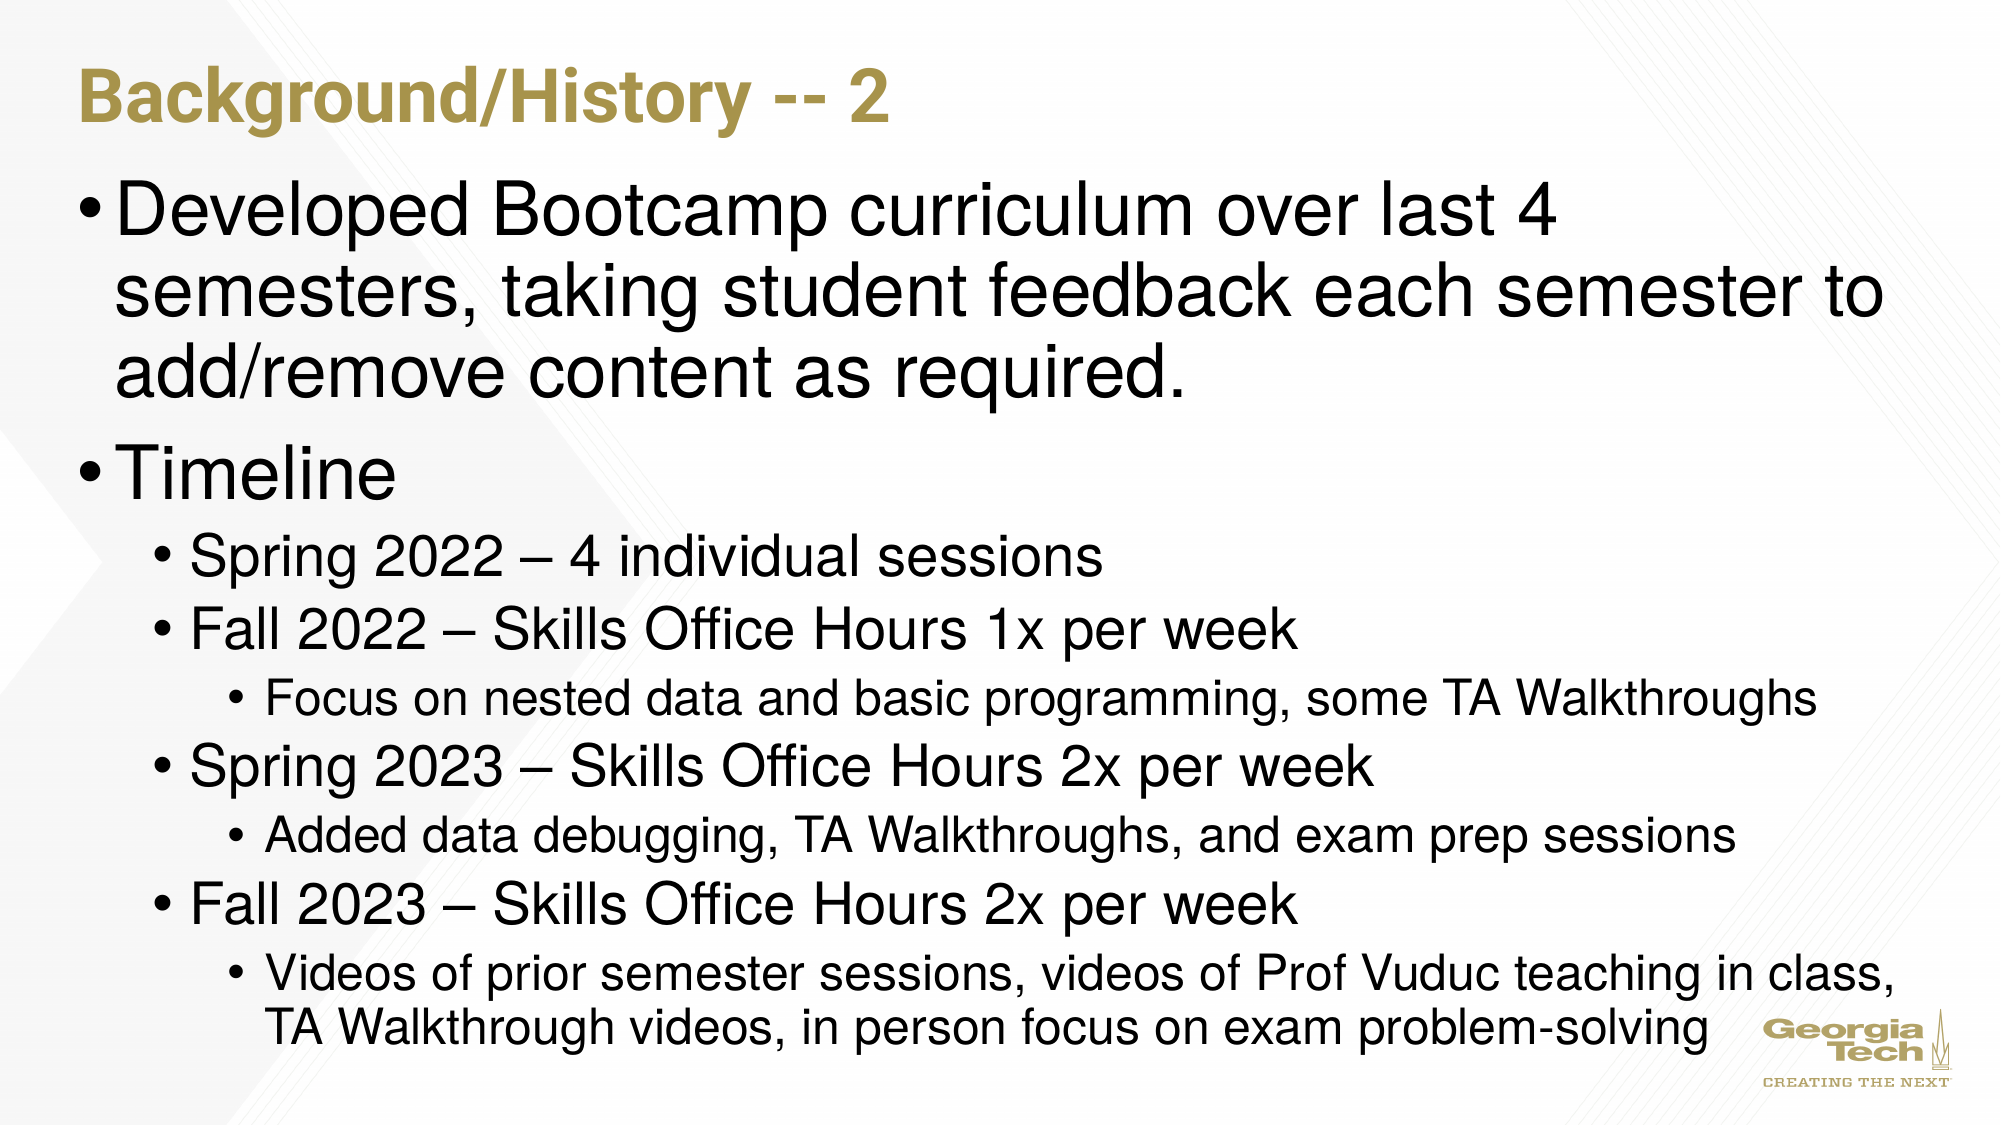

# Background/History -- 2
Developed Bootcamp curriculum over last 4 semesters, taking student feedback each semester to add/remove content as required.
Timeline
Spring 2022 – 4 individual sessions
Fall 2022 – Skills Office Hours 1x per week
Focus on nested data and basic programming, some TA Walkthroughs
Spring 2023 – Skills Office Hours 2x per week
Added data debugging, TA Walkthroughs, and exam prep sessions
Fall 2023 – Skills Office Hours 2x per week
Videos of prior semester sessions, videos of Prof Vuduc teaching in class, TA Walkthrough videos, in person focus on exam problem-solving